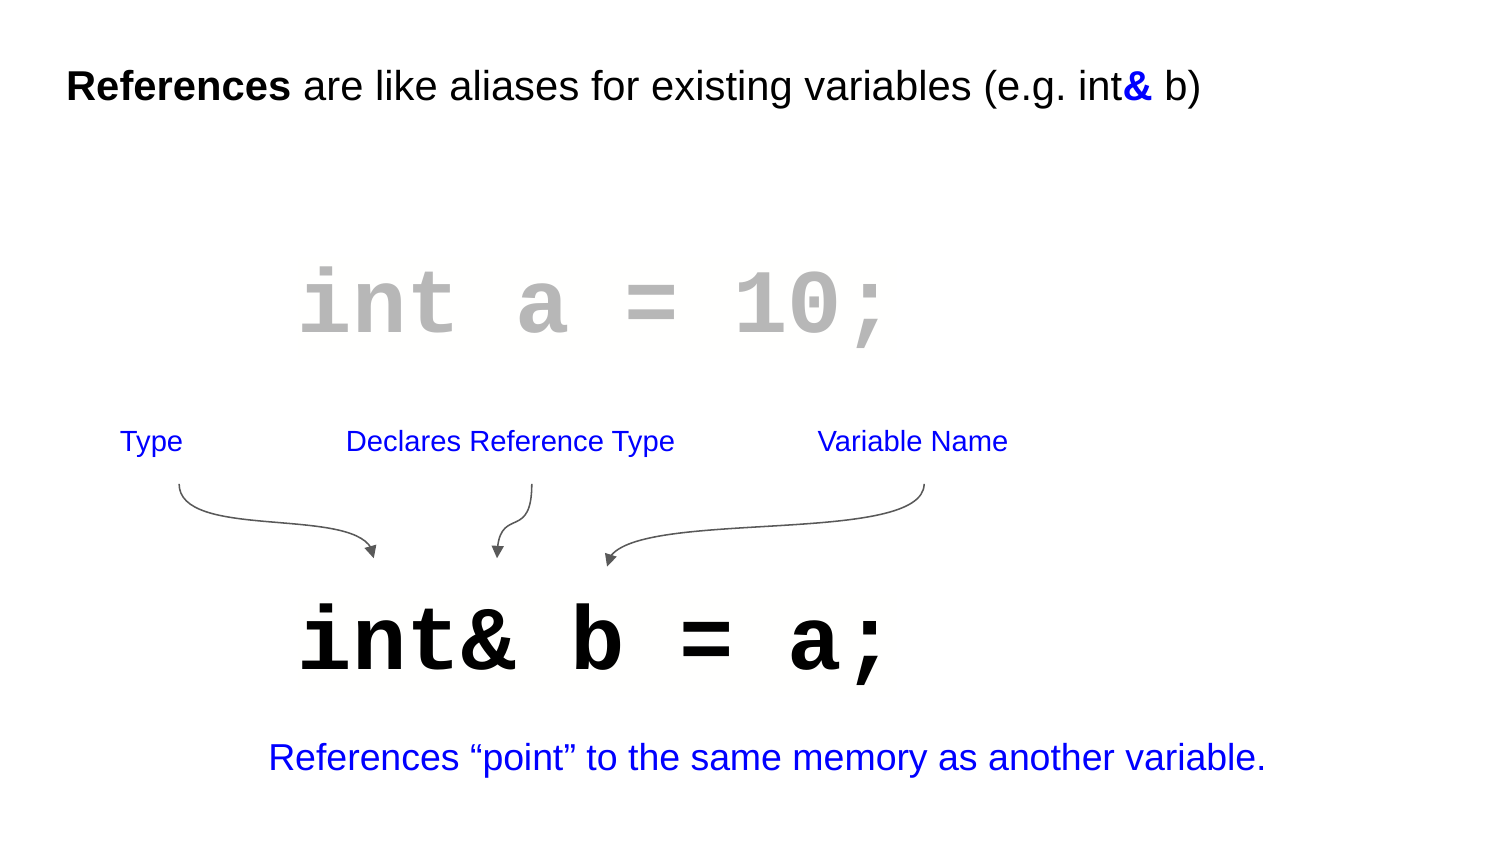

# References are like aliases for existing variables (e.g. int& b)
int a = 10;

Type
Declares Reference Type
Variable Name
int& b = a;

References “point” to the same memory as another variable.